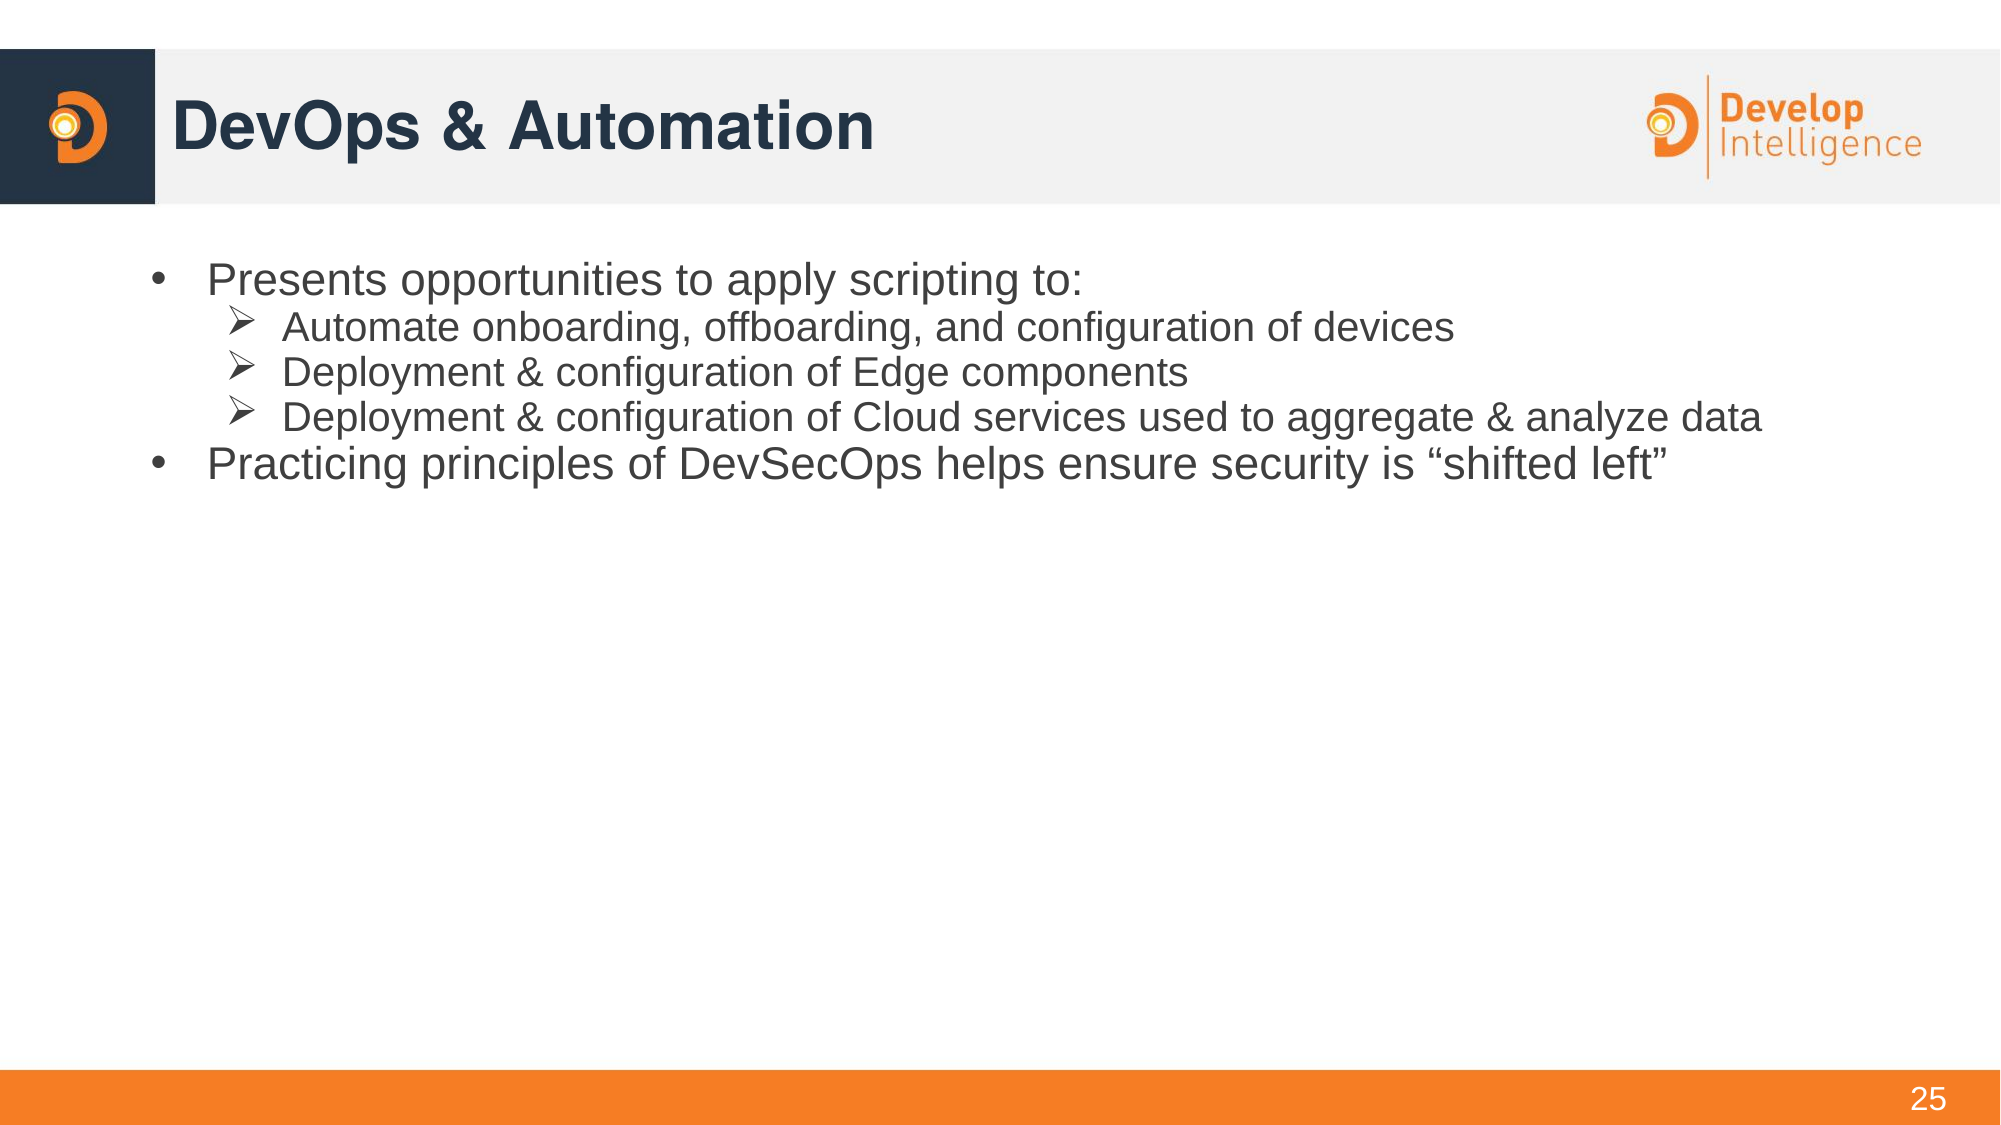

# DevOps & Automation
Presents opportunities to apply scripting to:
Automate onboarding, offboarding, and configuration of devices
Deployment & configuration of Edge components
Deployment & configuration of Cloud services used to aggregate & analyze data
Practicing principles of DevSecOps helps ensure security is “shifted left”

25